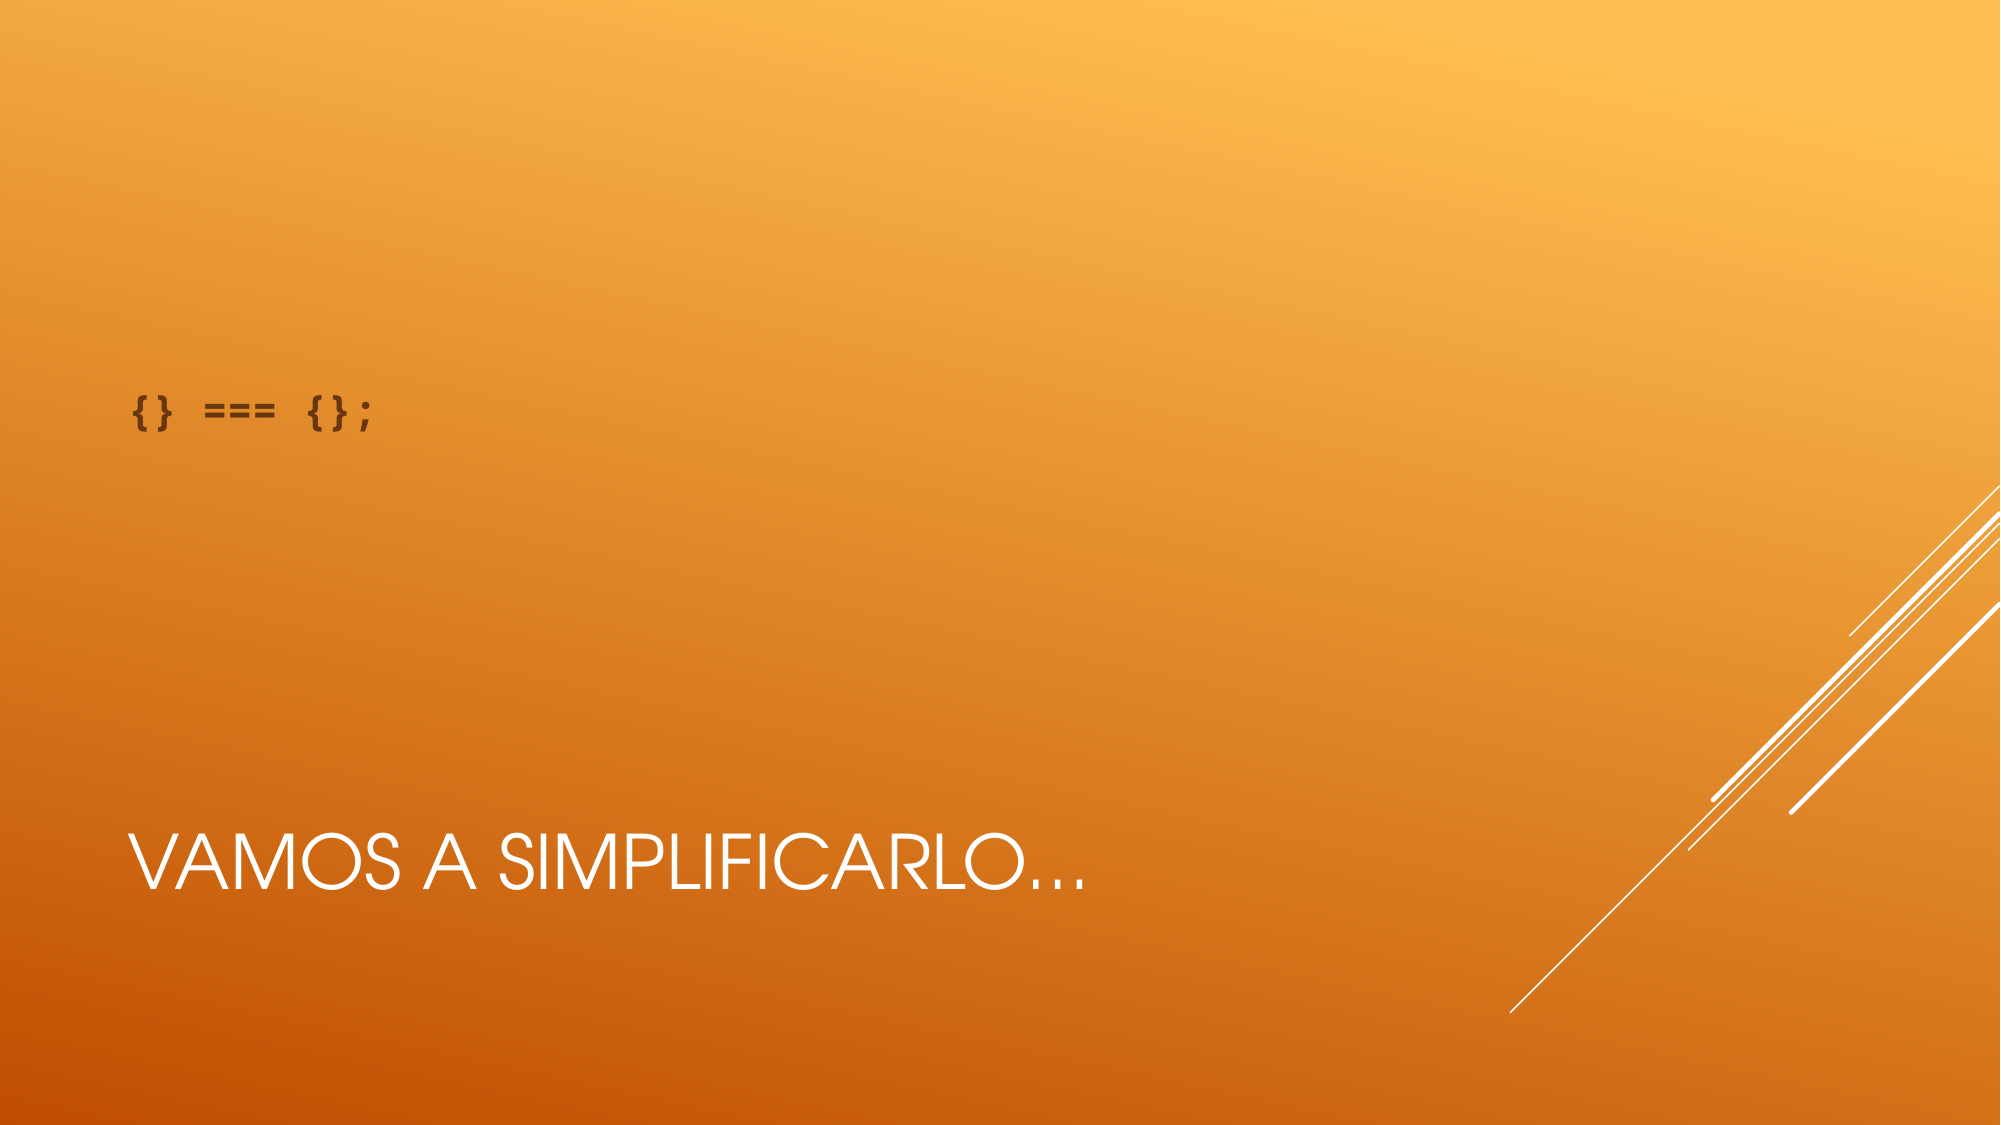

{} === {};
# Vamos a simplificarlo…